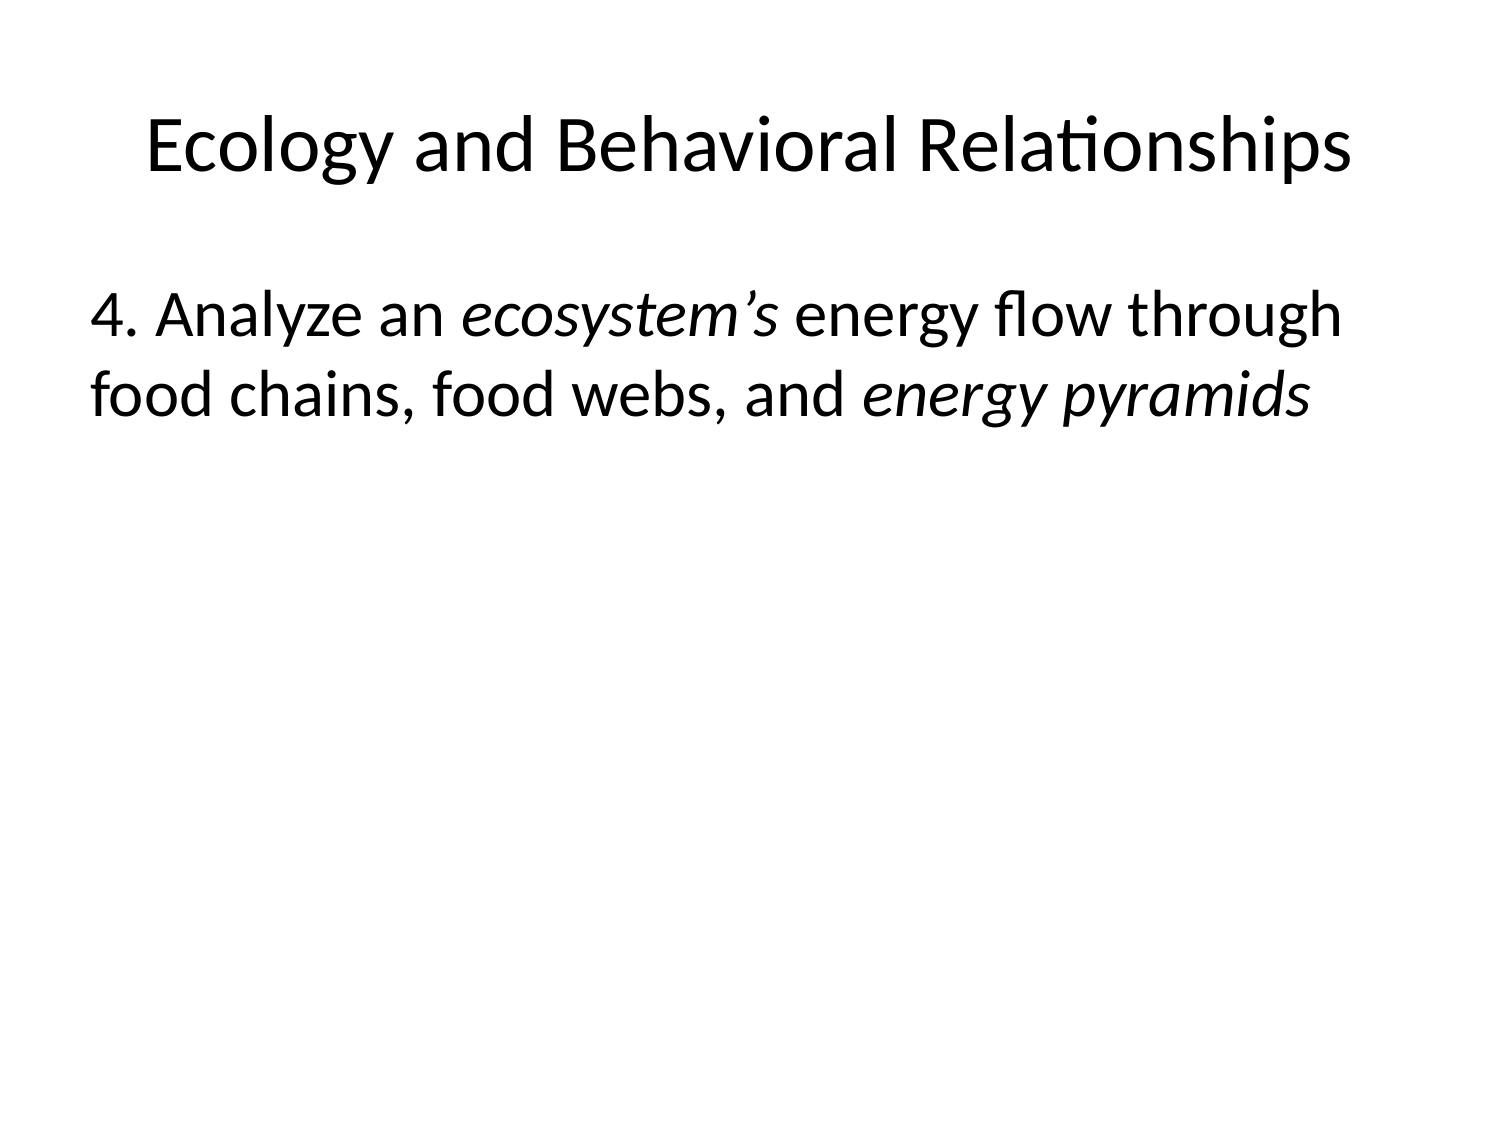

# Ecology and Behavioral Relationships
4. Analyze an ecosystem’s energy flow through food chains, food webs, and energy pyramids